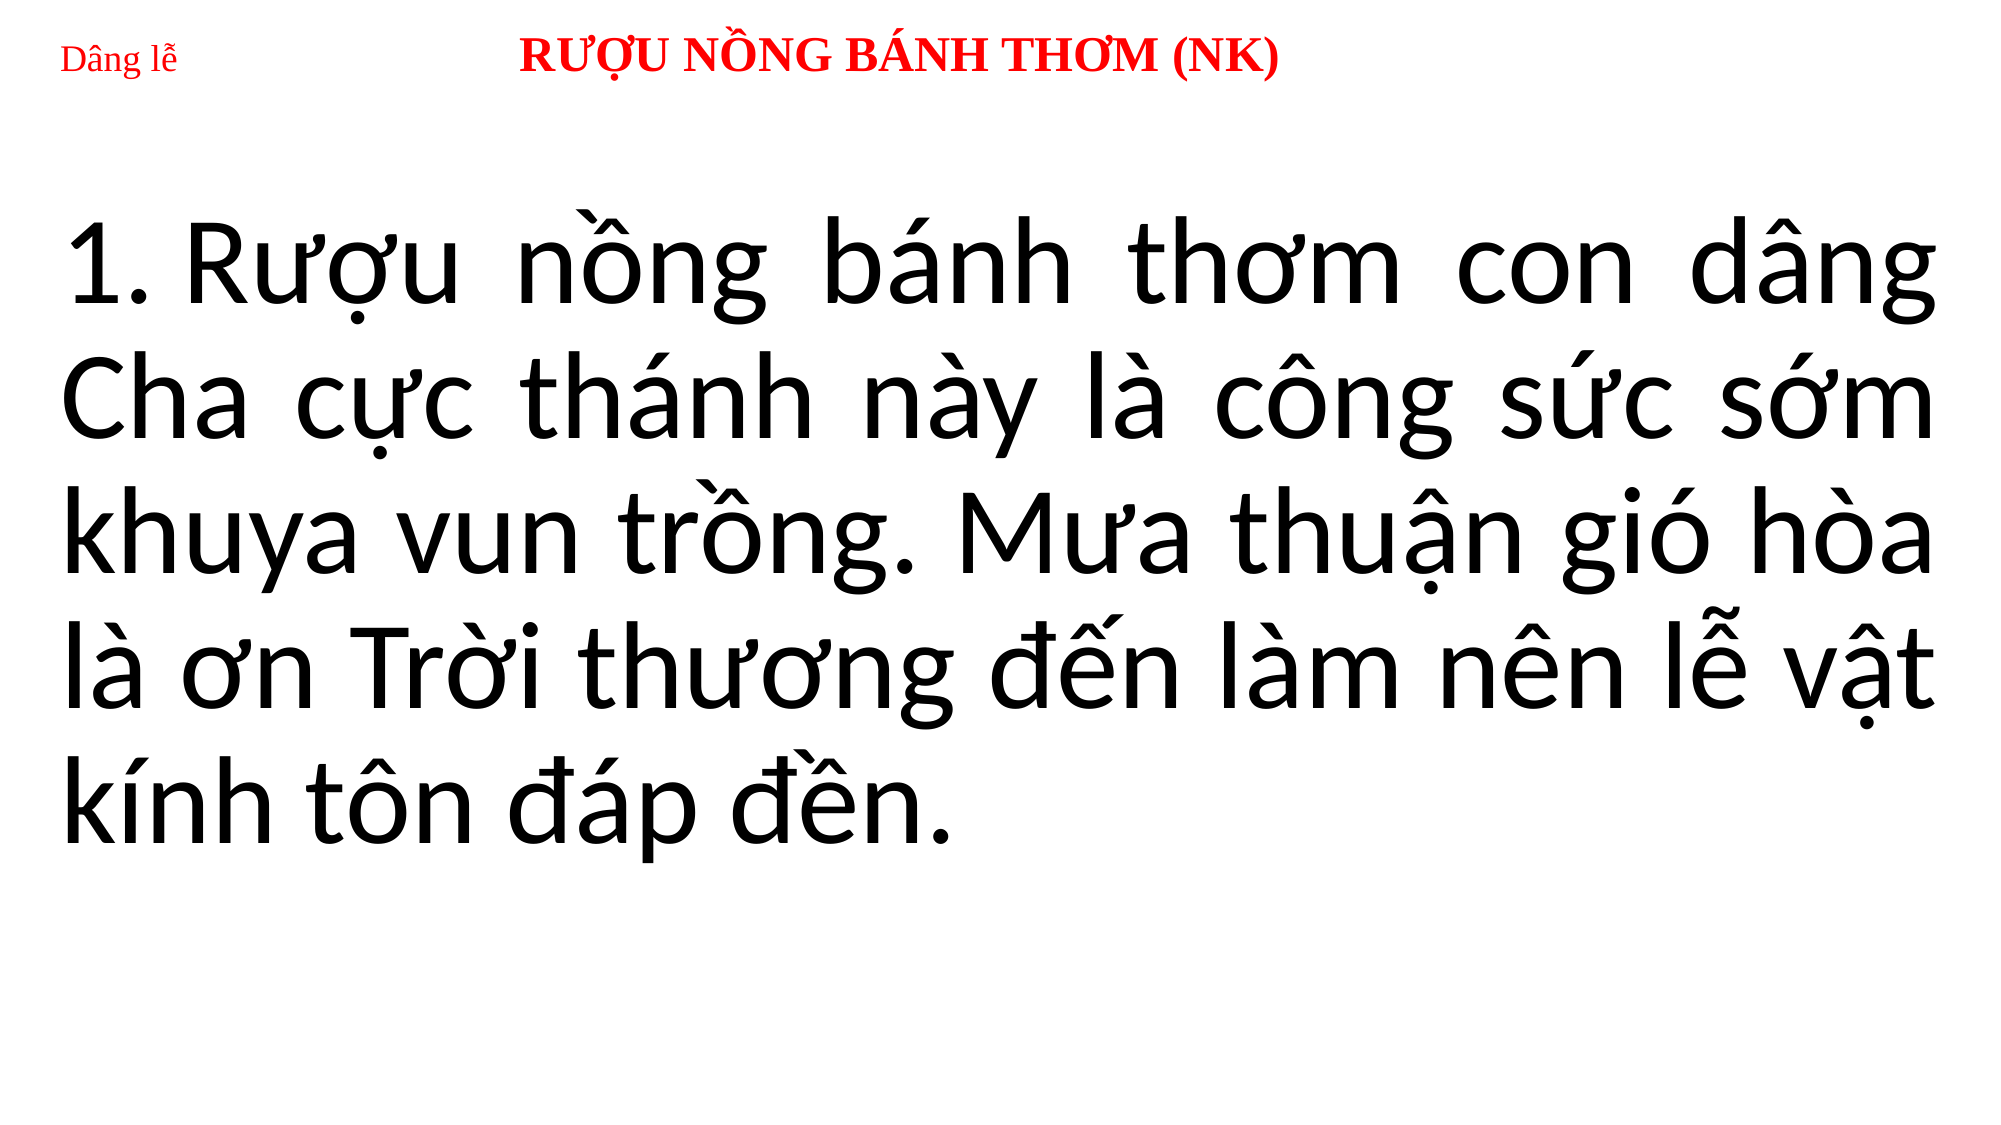

# Dâng lễ                                    RƯỢU NỒNG BÁNH THƠM (NK)
1. Rượu nồng bánh thơm con dâng Cha cực thánh này là công sức sớm khuya vun trồng. Mưa thuận gió hòa là ơn Trời thương đến làm nên lễ vật kính tôn đáp đền.